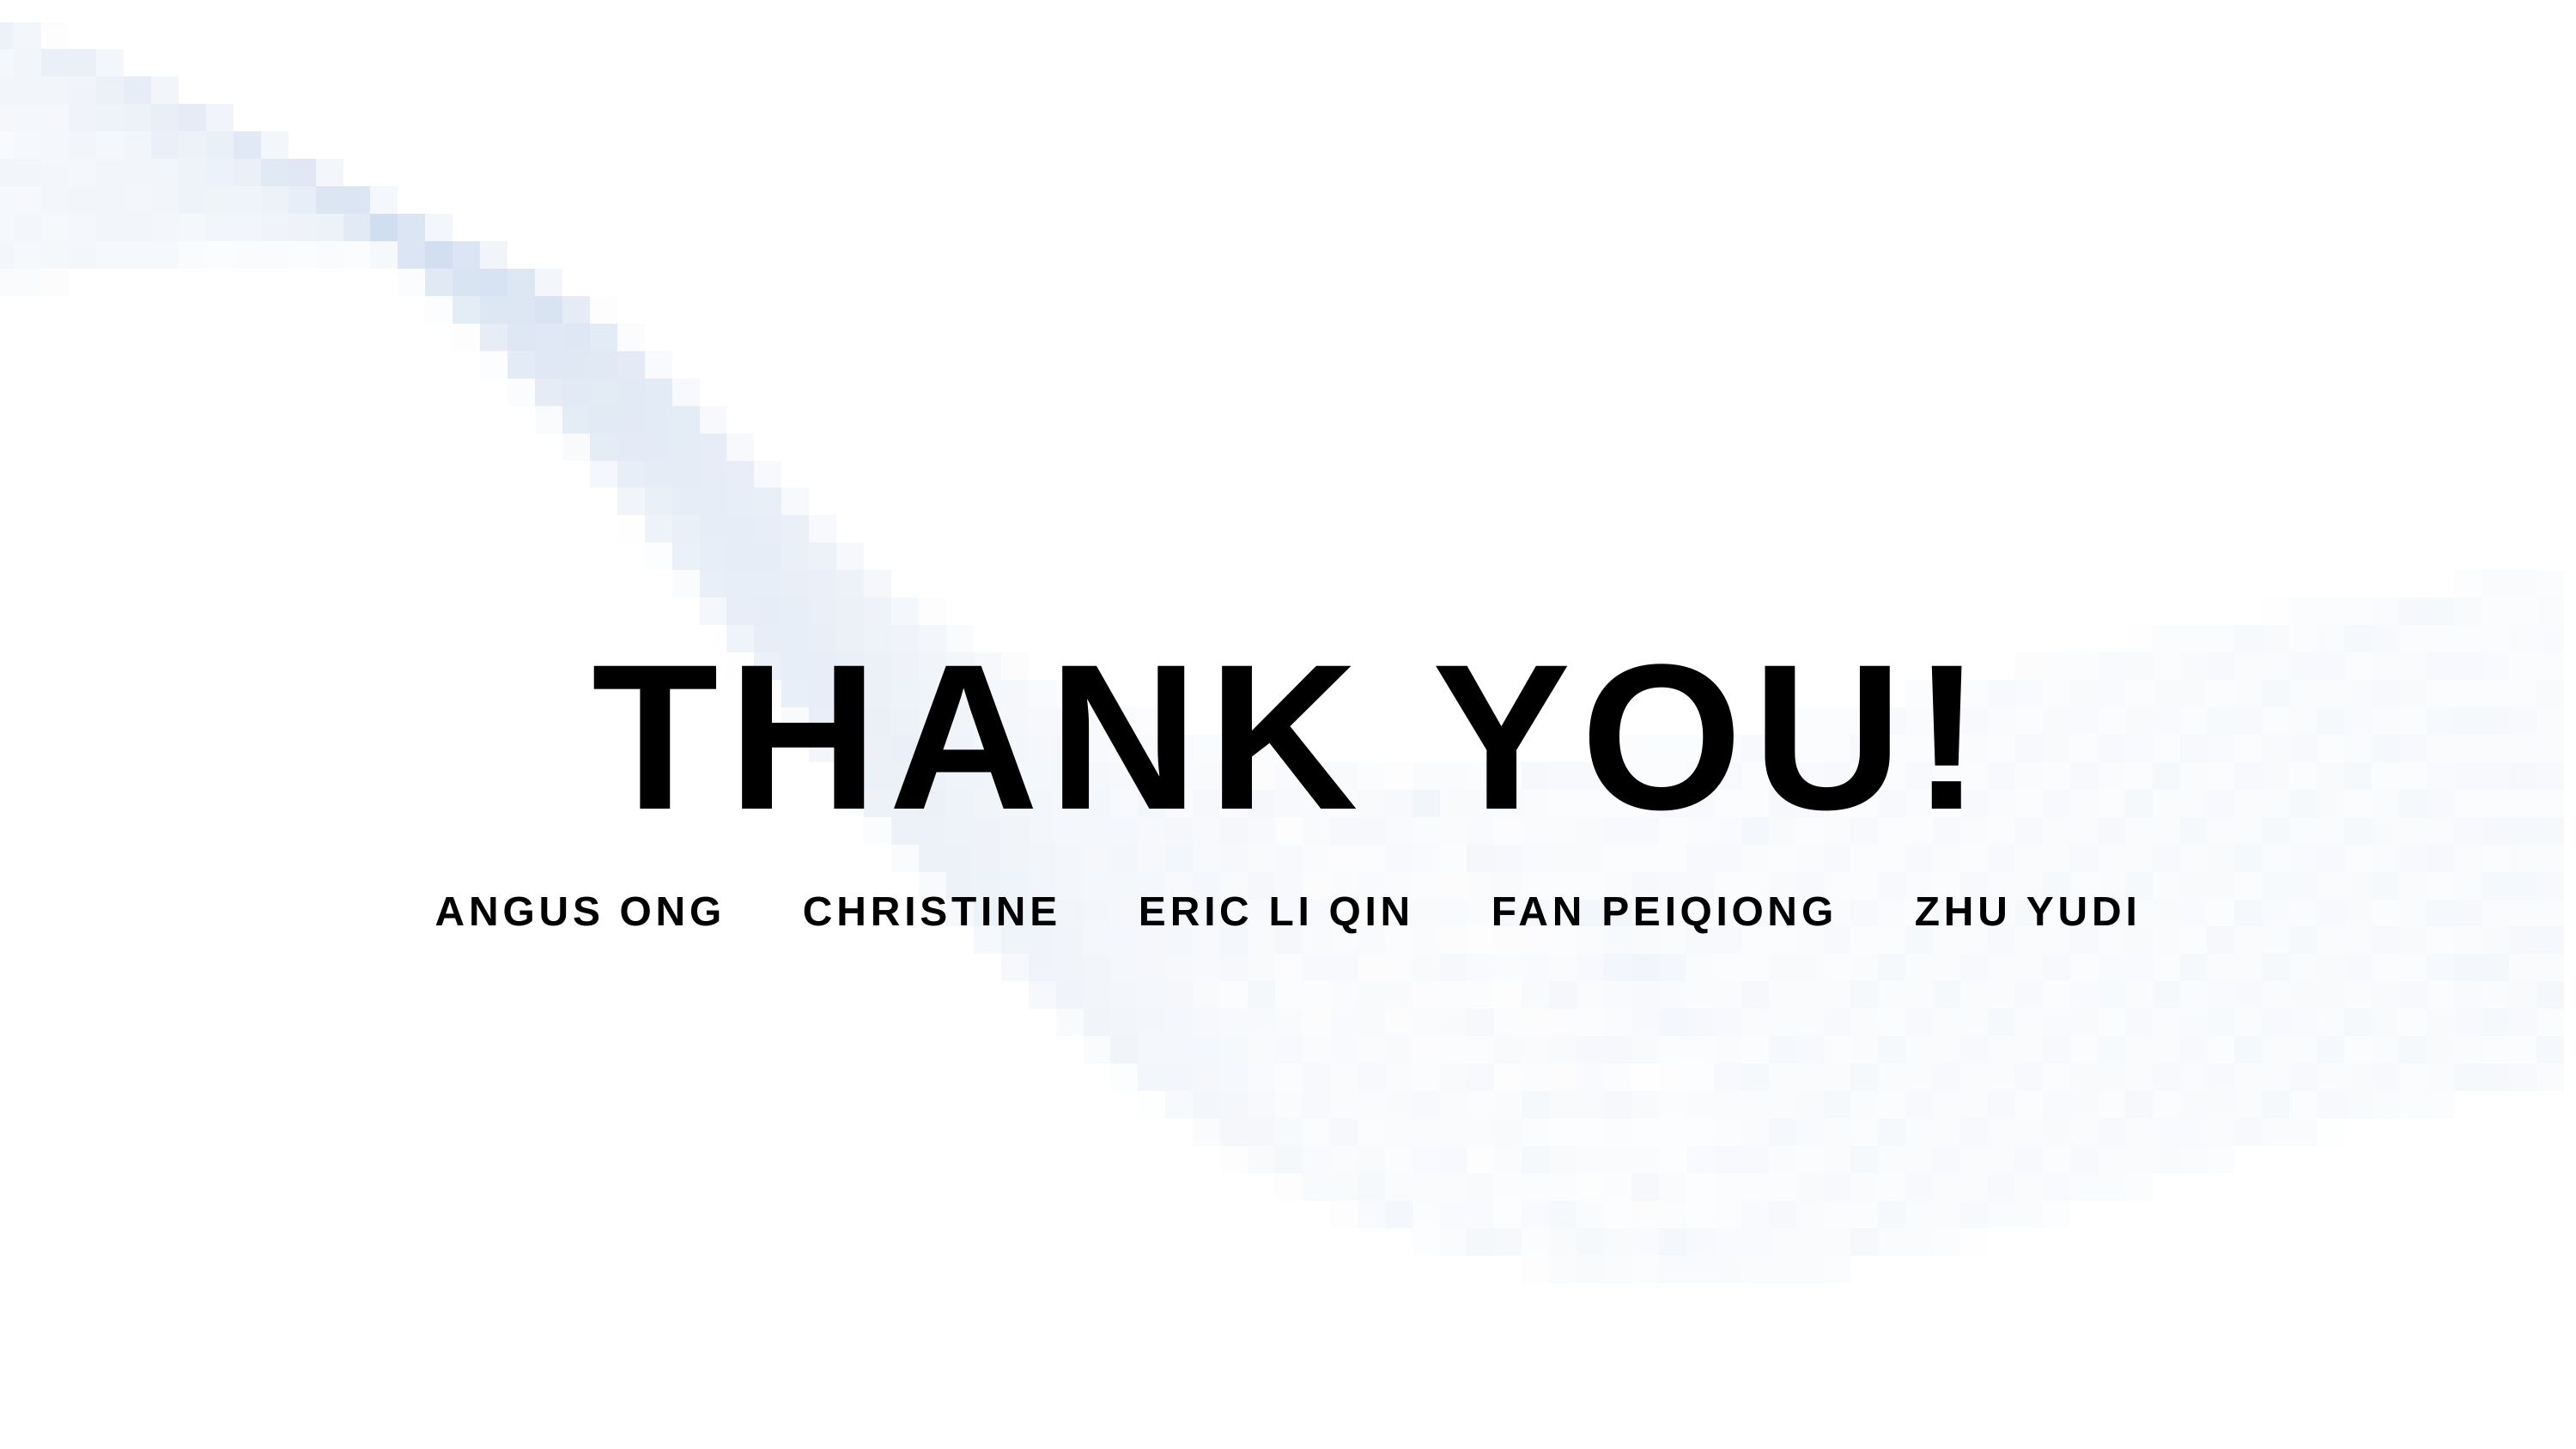

THANK YOU!
ANGUS ONG     CHRISTINE     ERIC LI QIN     FAN PEIQIONG     ZHU YUDI